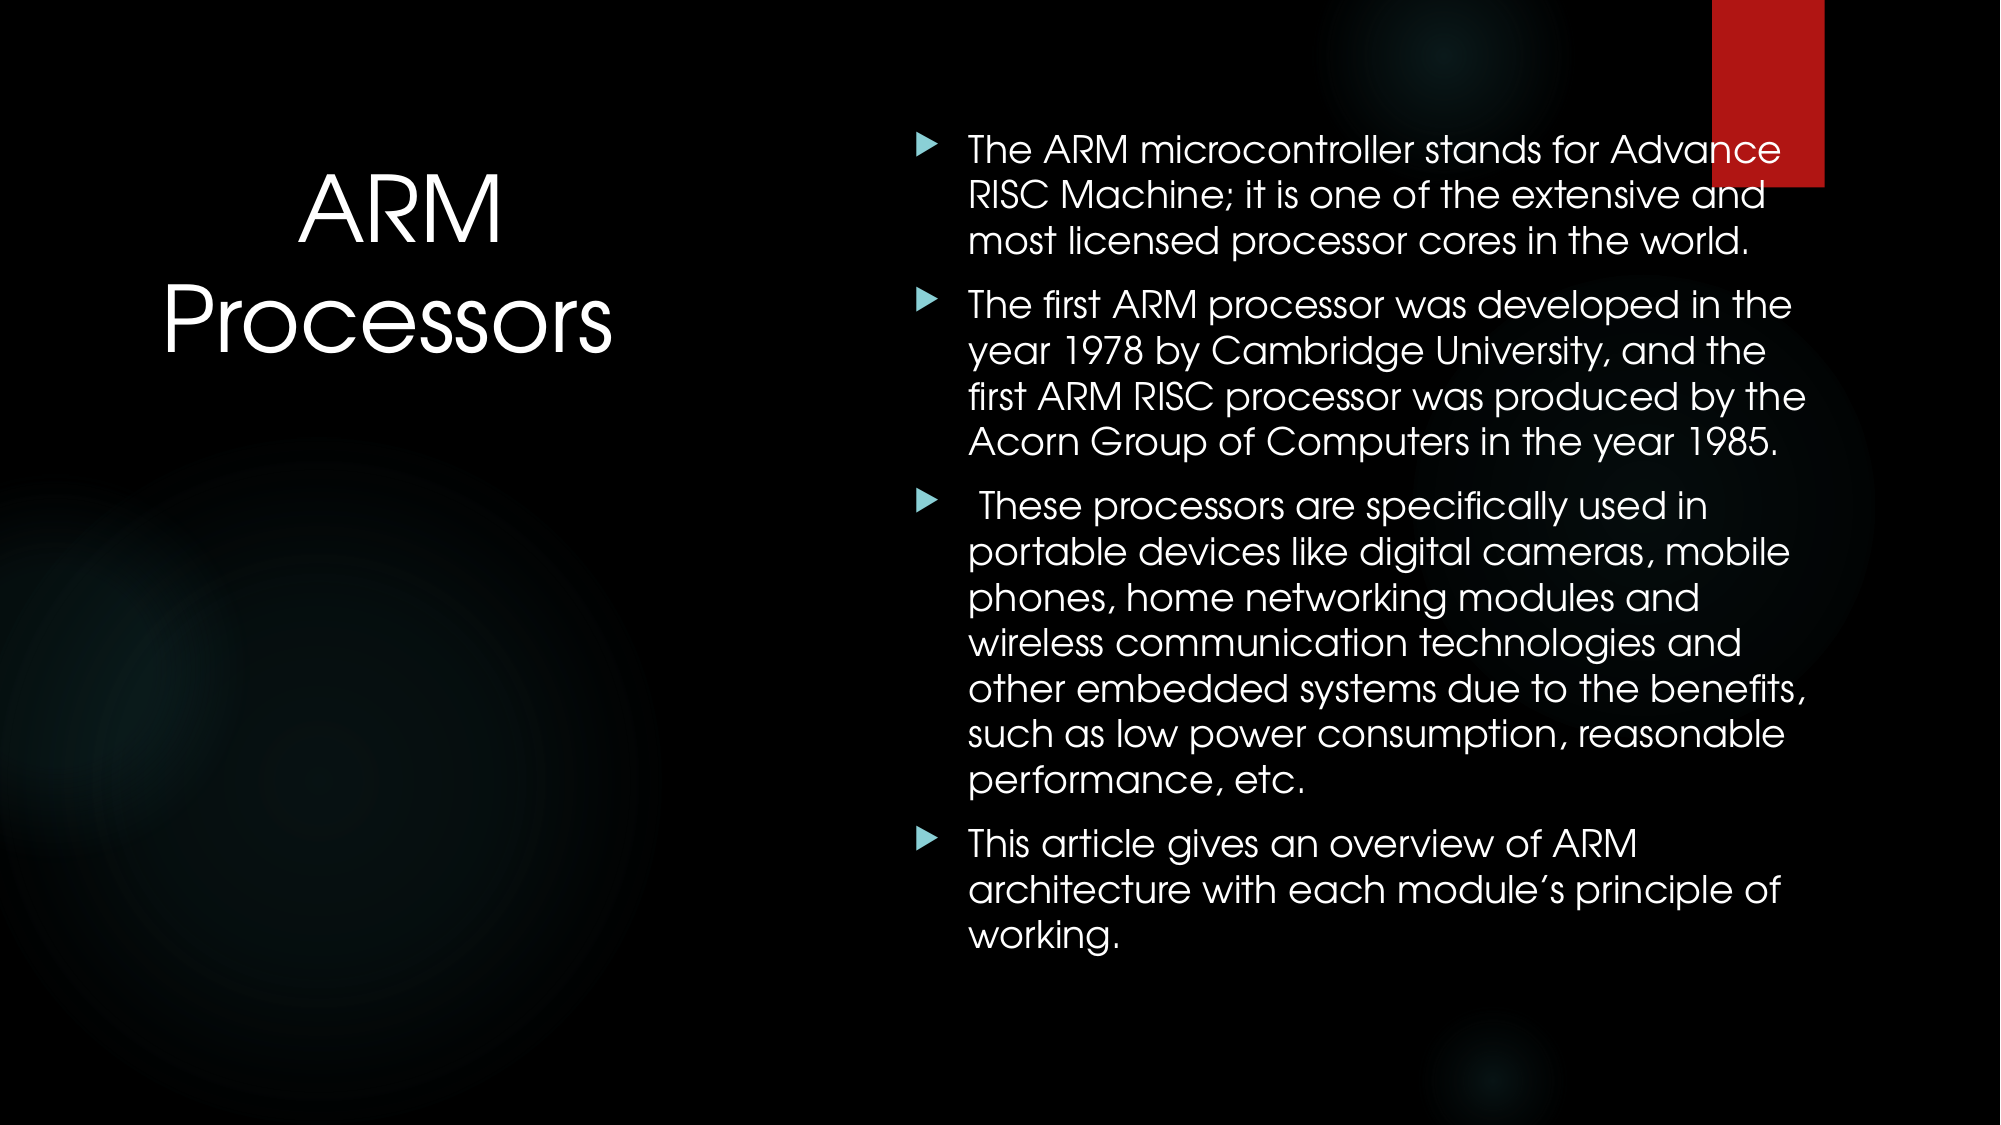

The ARM microcontroller stands for Advance RISC Machine; it is one of the extensive and most licensed processor cores in the world.
The first ARM processor was developed in the year 1978 by Cambridge University, and the first ARM RISC processor was produced by the Acorn Group of Computers in the year 1985.
 These processors are specifically used in portable devices like digital cameras, mobile phones, home networking modules and wireless communication technologies and other embedded systems due to the benefits, such as low power consumption, reasonable performance, etc.
This article gives an overview of ARM architecture with each module’s principle of working.
# ARM Processors